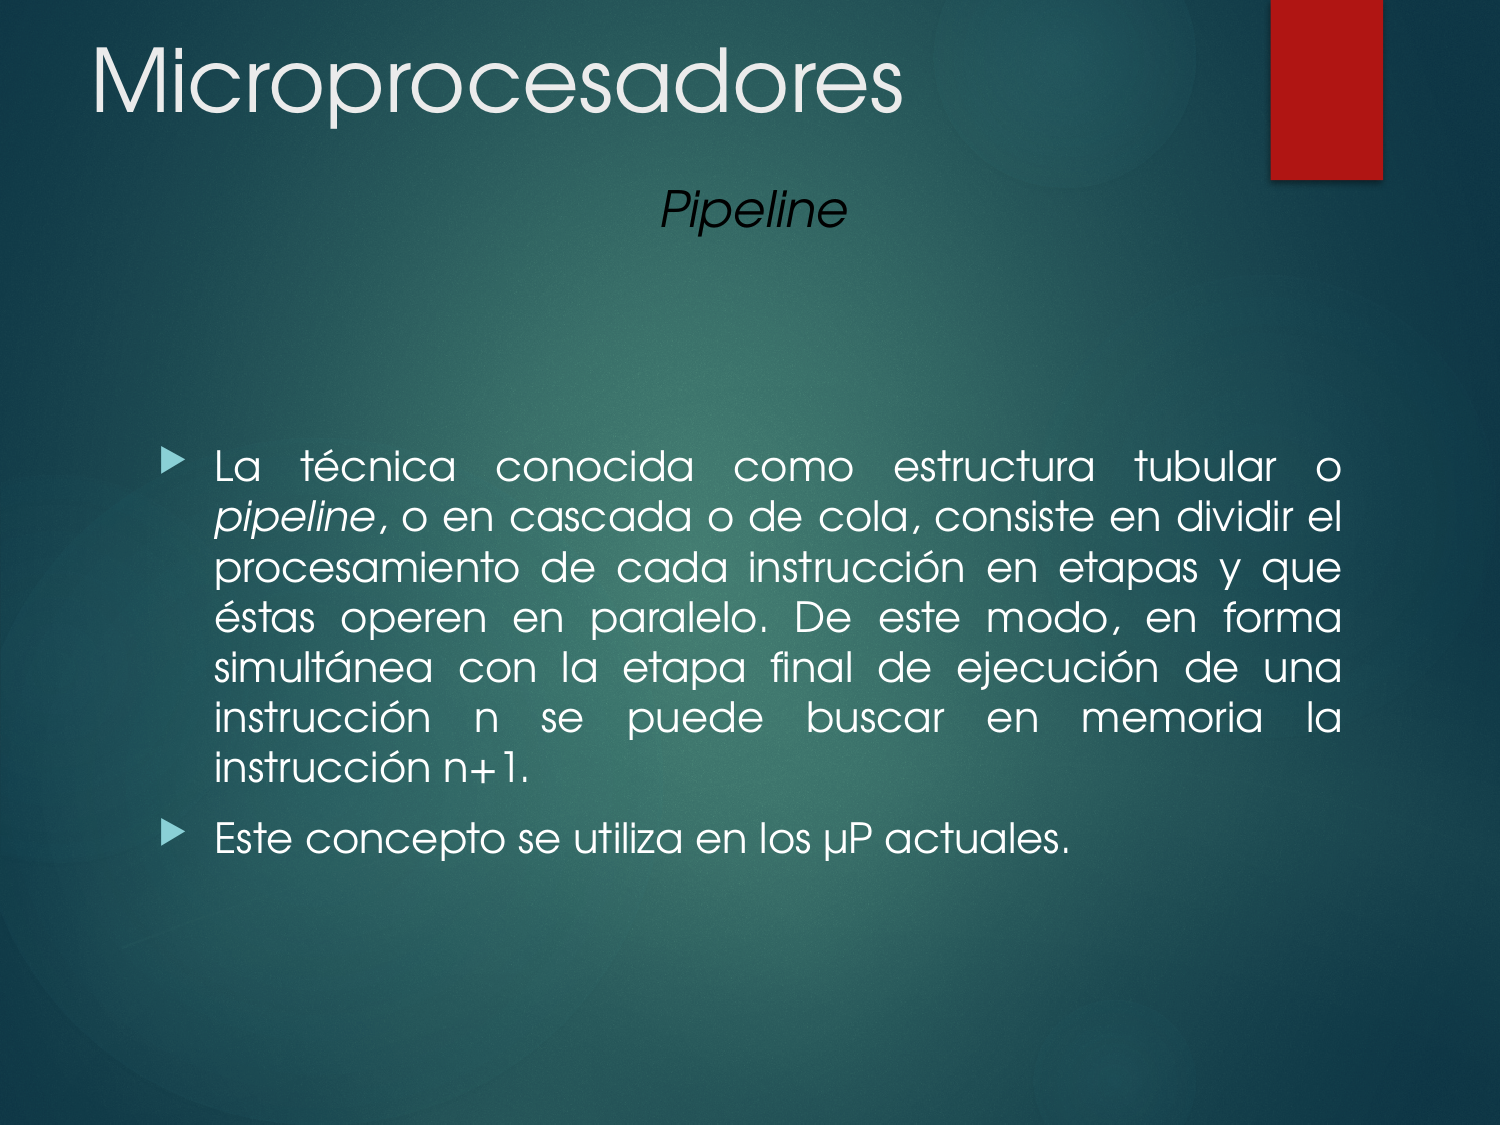

# Microprocesadores
Pipeline
La técnica conocida como estructura tubular o pipeline, o en cascada o de cola, consiste en dividir el procesamiento de cada instrucción en etapas y que éstas operen en paralelo. De este modo, en forma simultánea con la etapa final de ejecución de una instrucción n se puede buscar en memoria la instrucción n+1.
Este concepto se utiliza en los μP actuales.